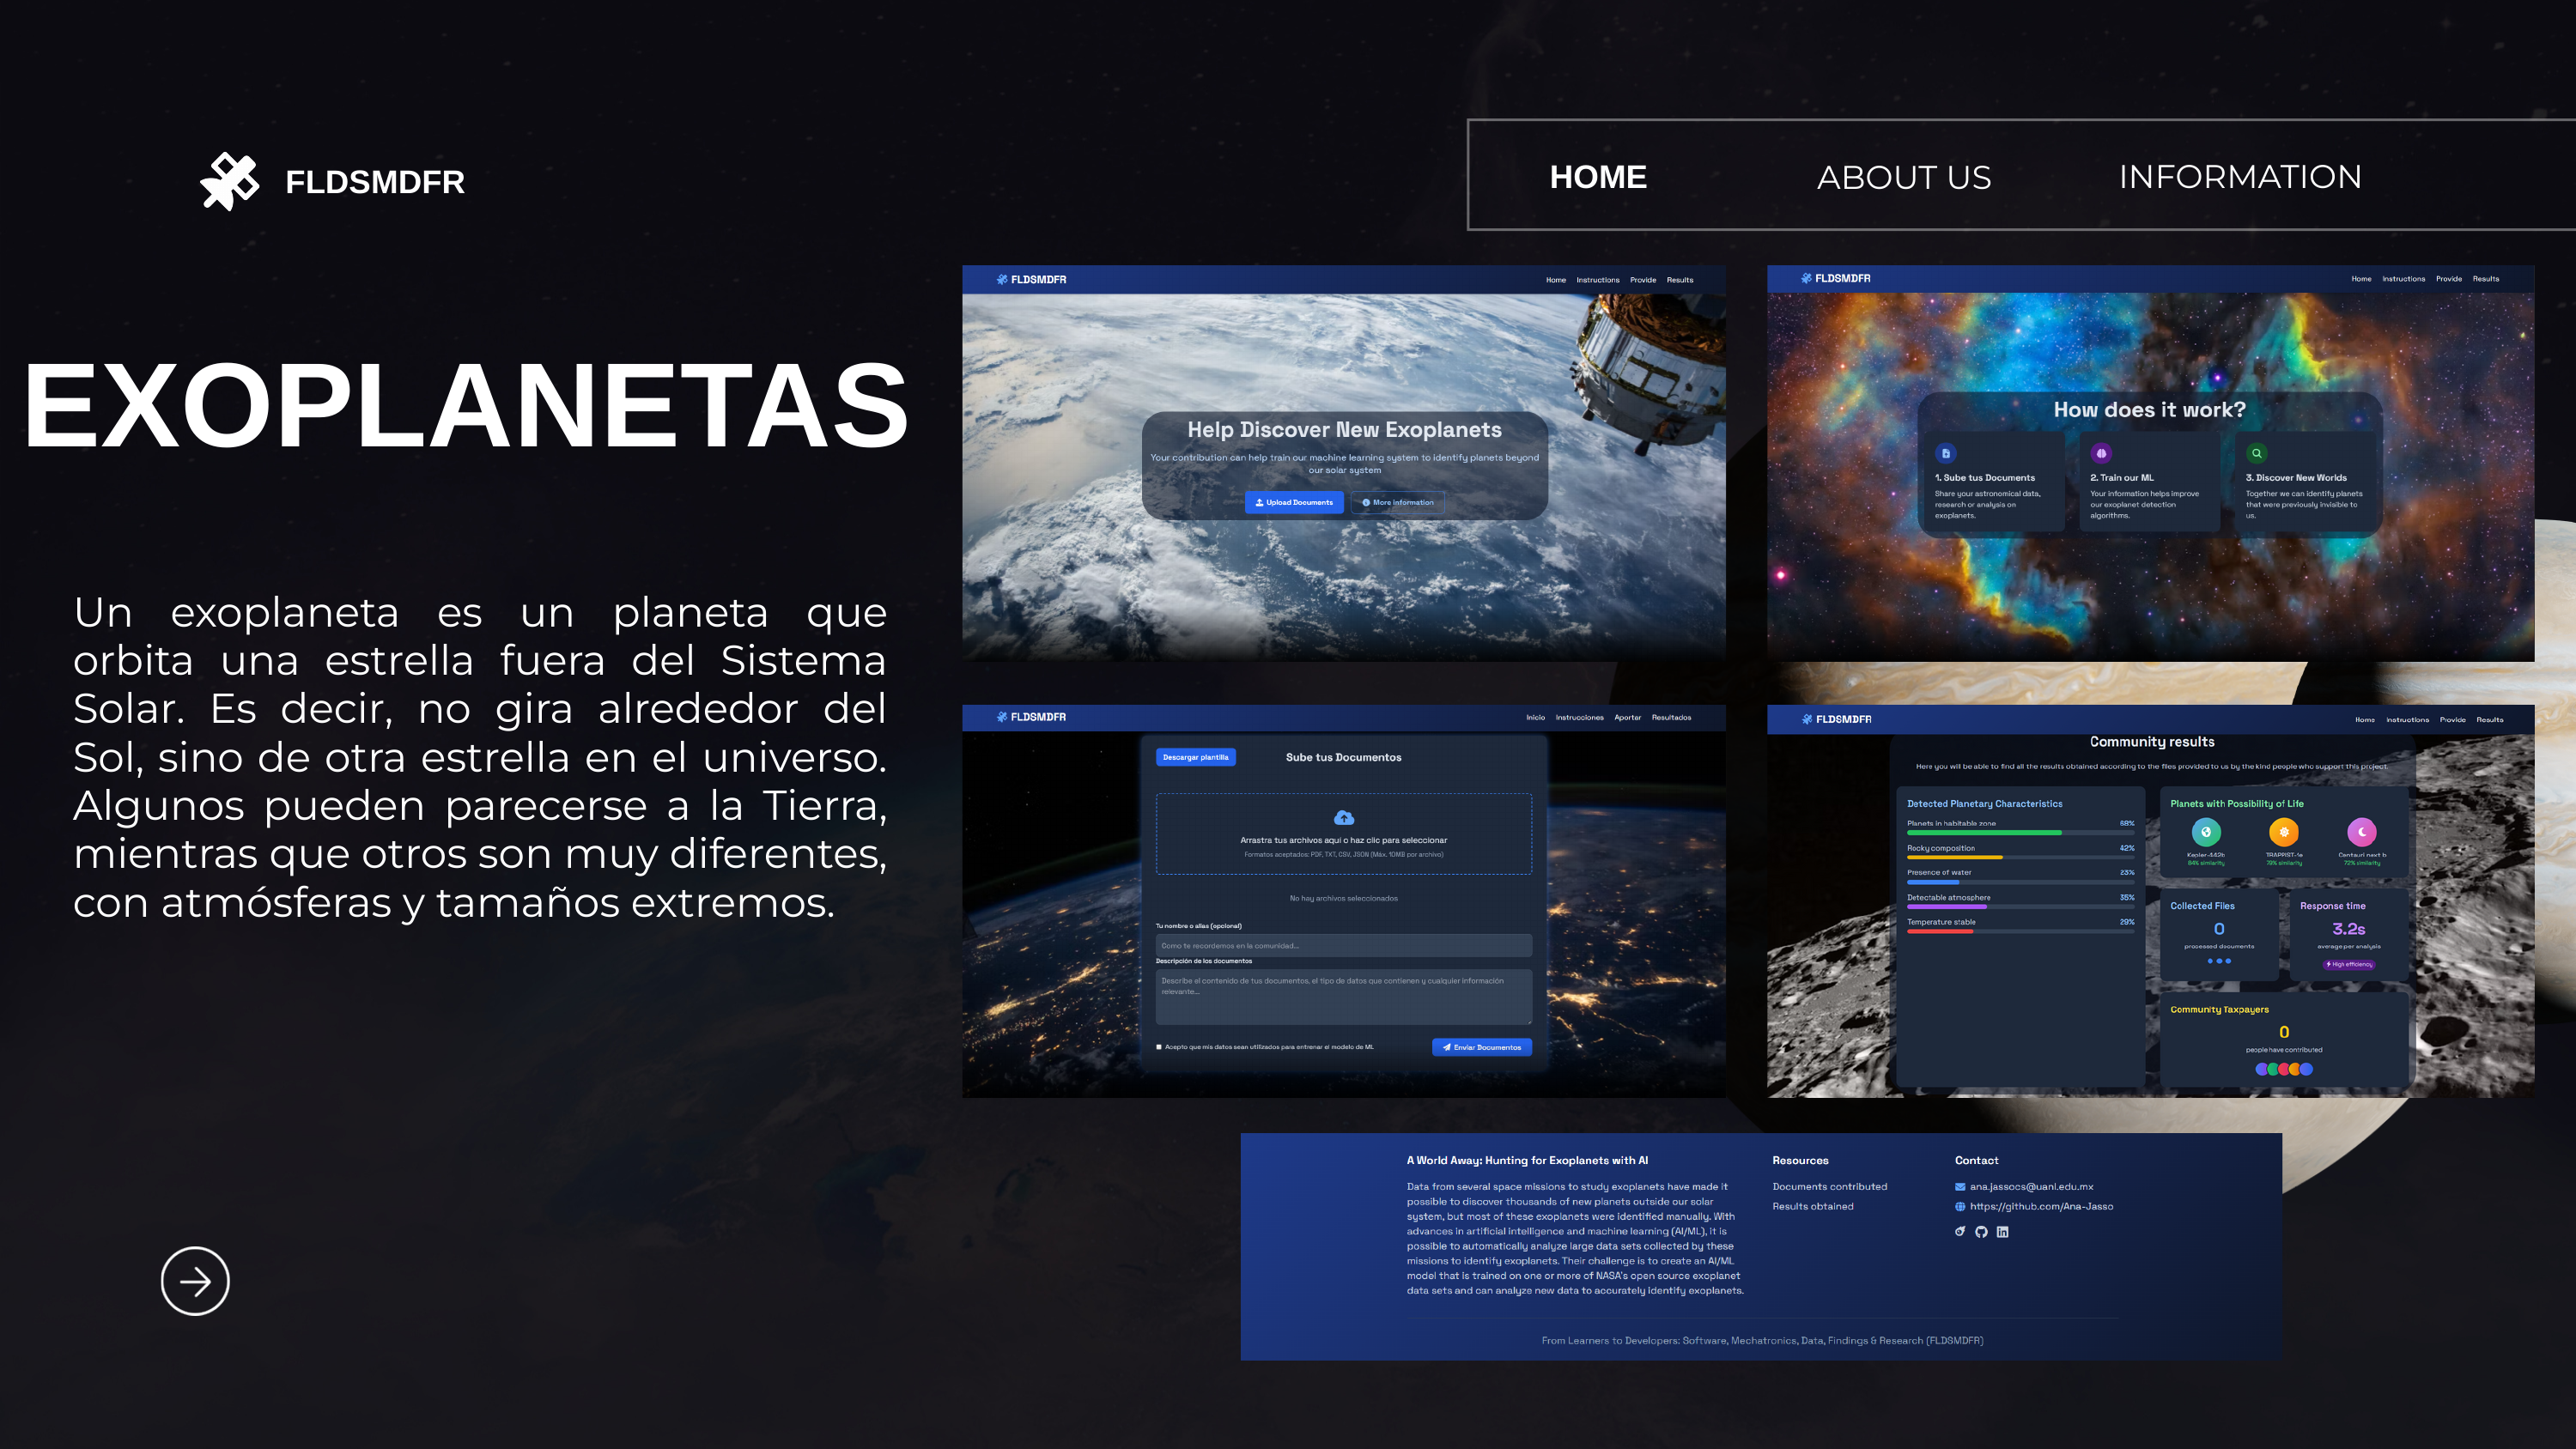

HOME
INFORMATION
ABOUT US
FLDSMDFR

EXOPLANETAS

Un exoplaneta es un planeta que orbita una estrella fuera del Sistema Solar. Es decir, no gira alrededor del Sol, sino de otra estrella en el universo. Algunos pueden parecerse a la Tierra, mientras que otros son muy diferentes, con atmósferas y tamaños extremos.